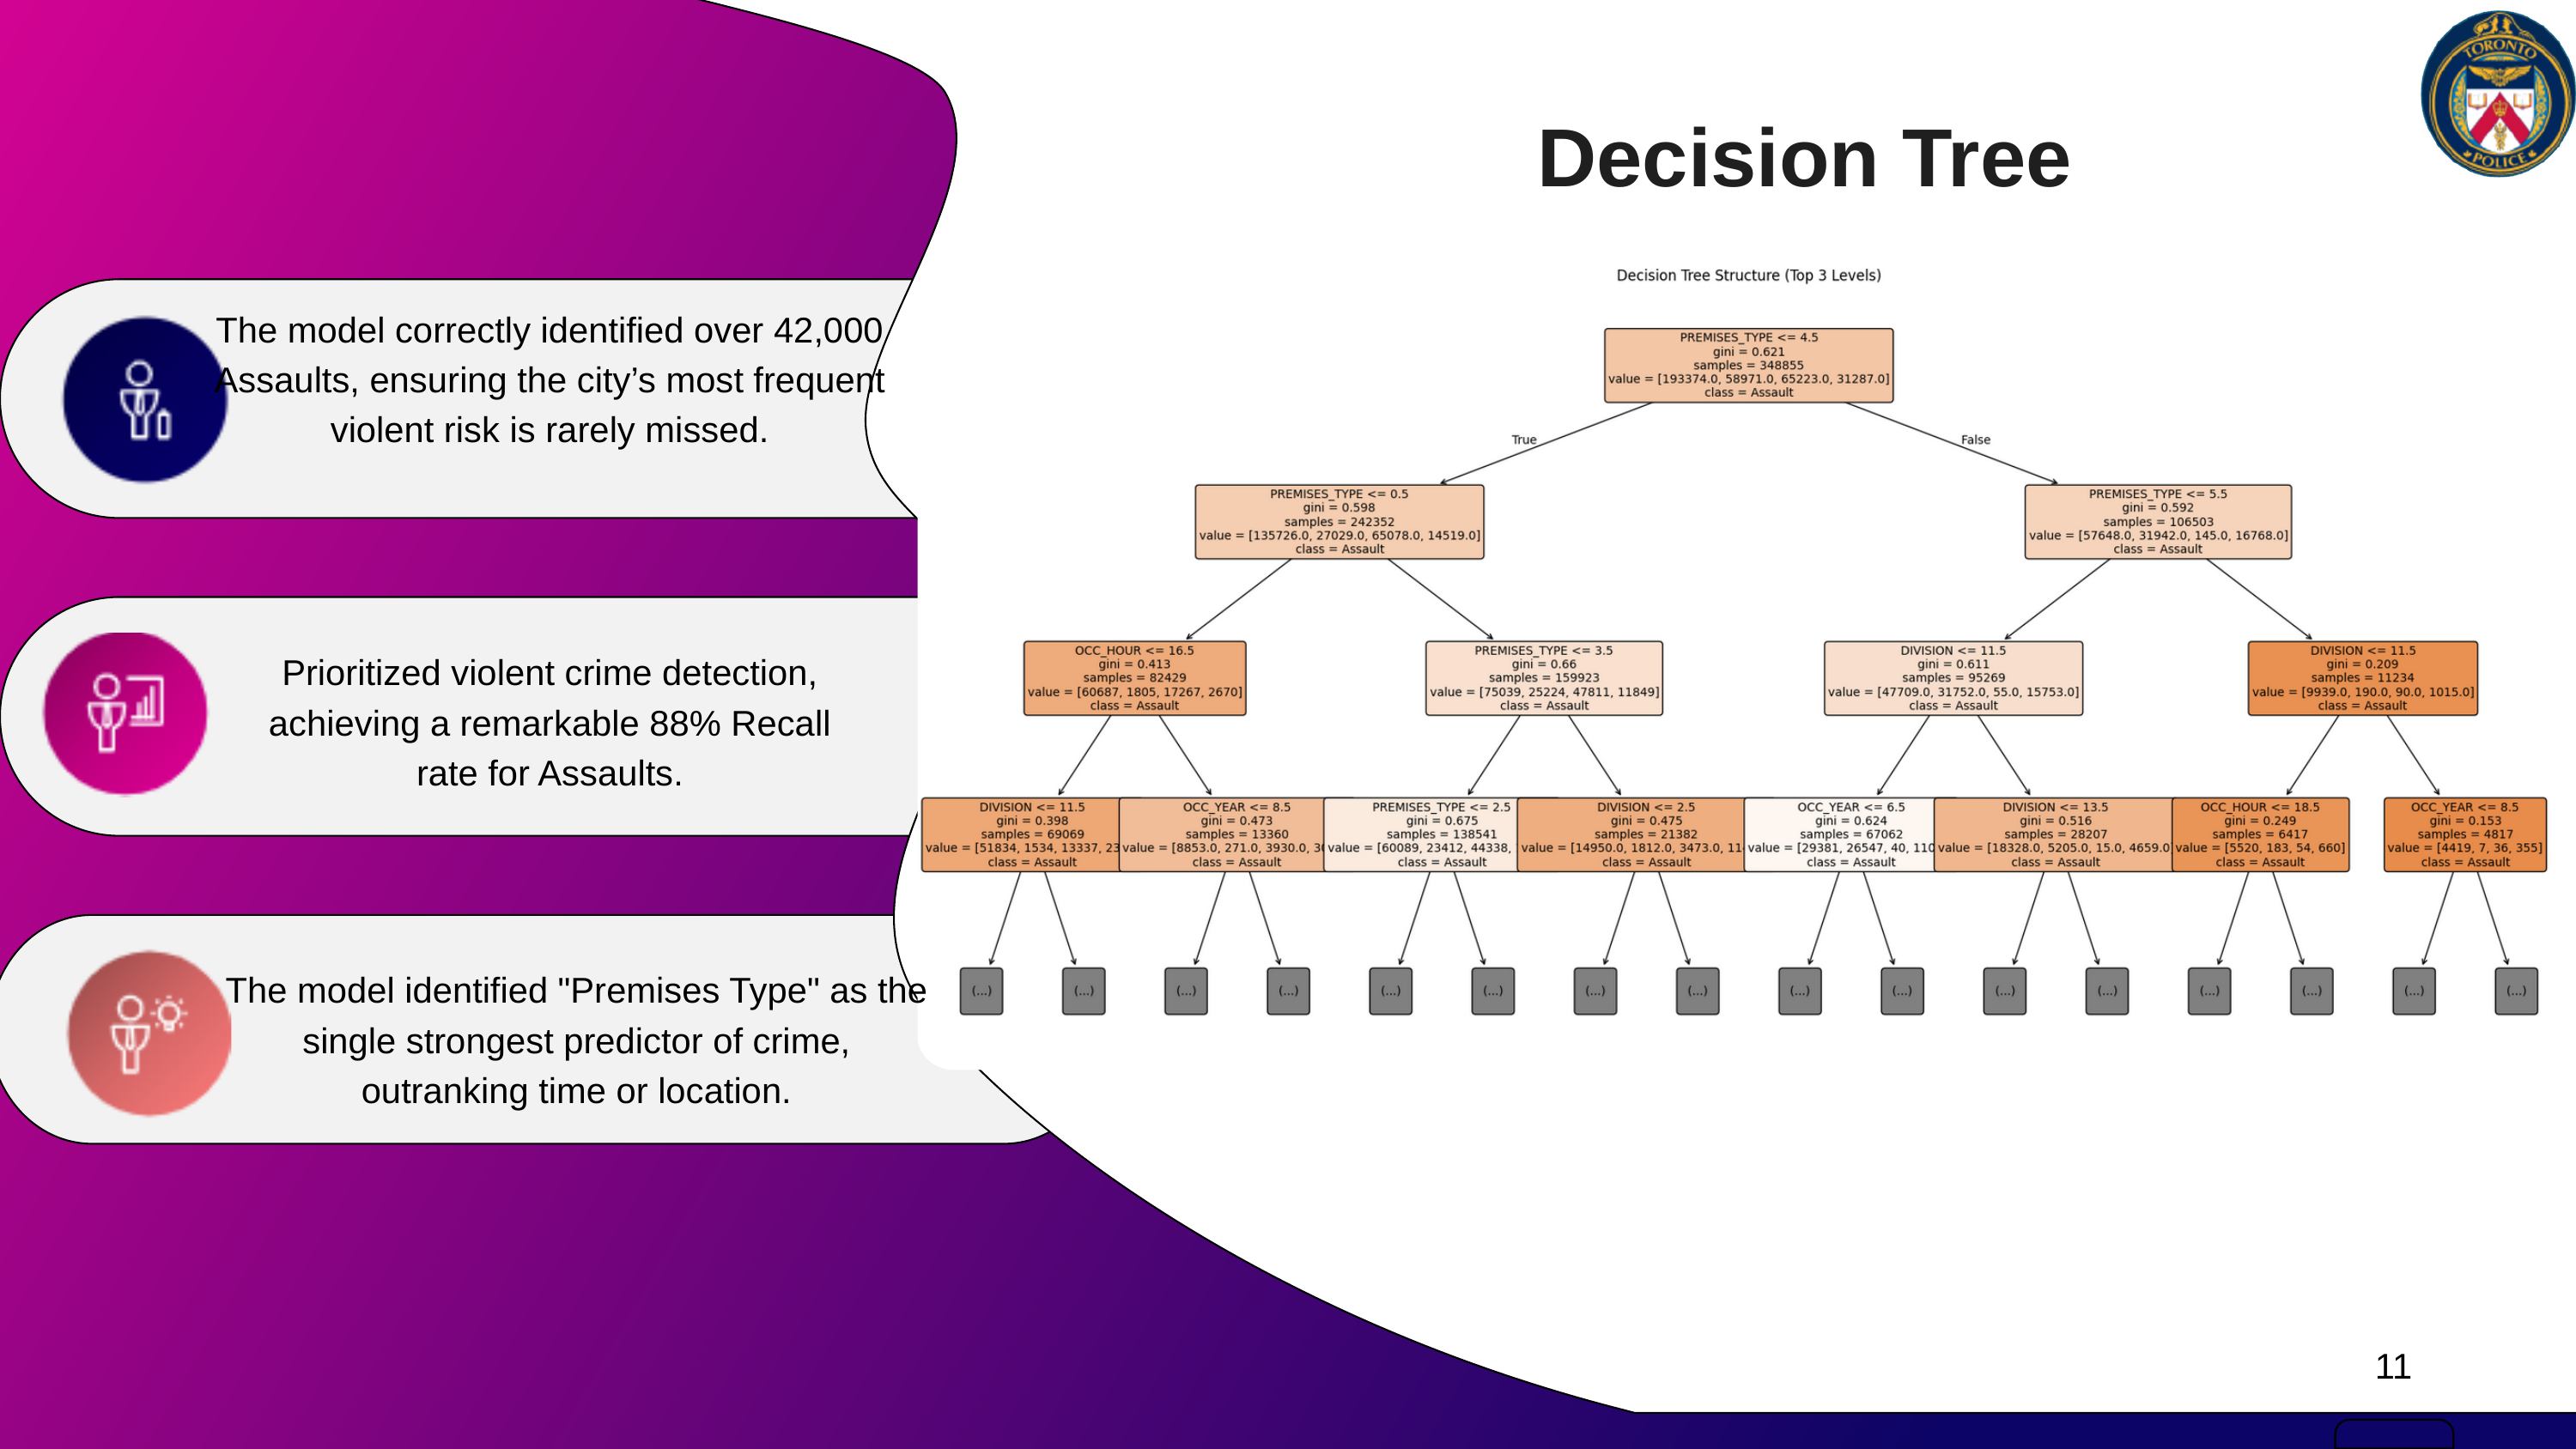

Decision Tree

The model correctly identified over 42,000 Assaults, ensuring the city’s most frequent violent risk is rarely missed.

Prioritized violent crime detection, achieving a remarkable 88% Recall rate for Assaults.

The model identified "Premises Type" as the single strongest predictor of crime, outranking time or location.

11

19